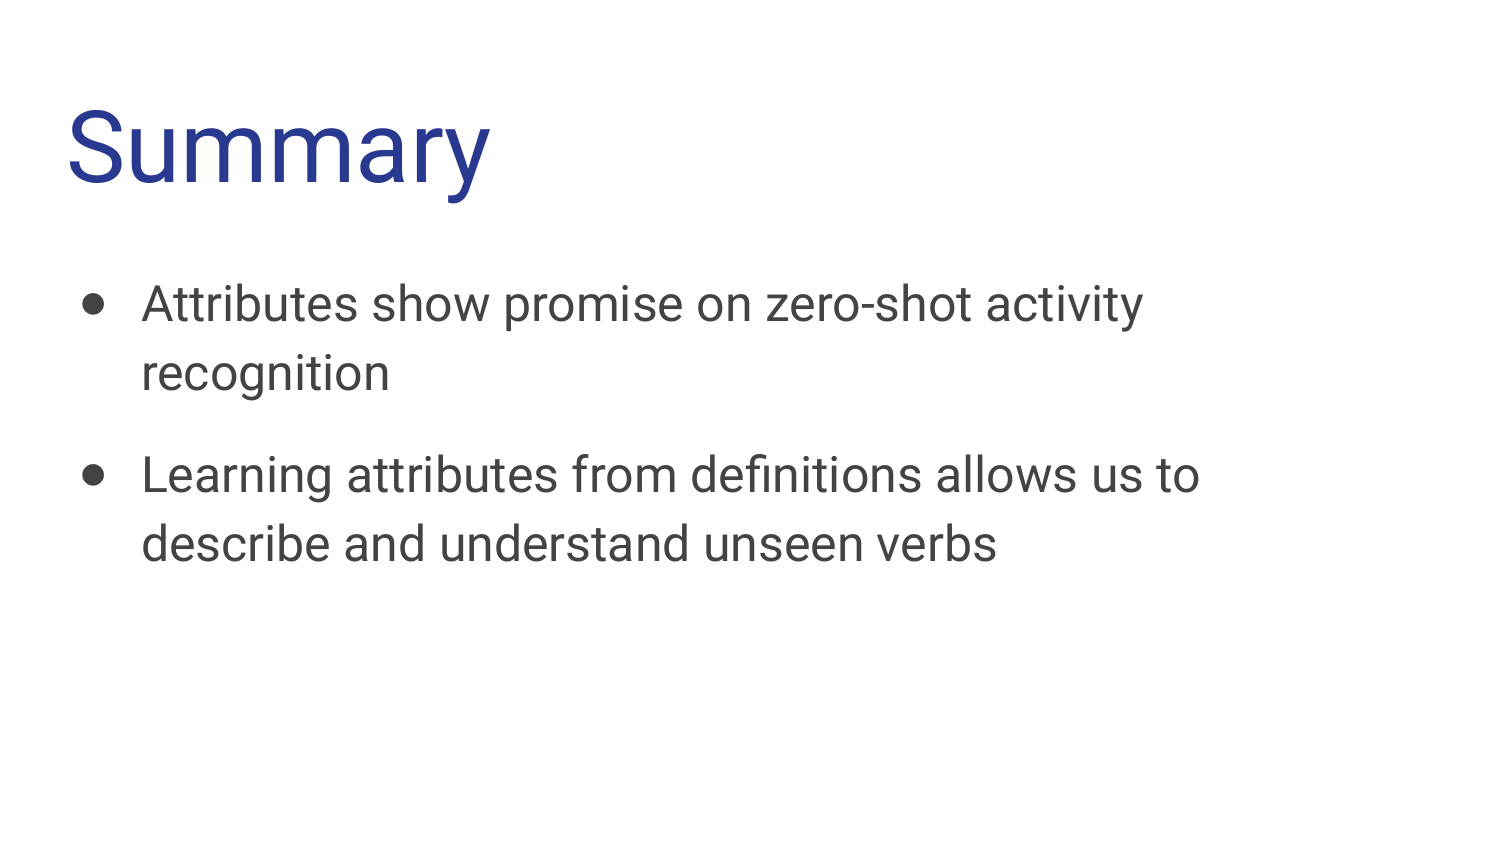

# Summary
Attributes show promise on zero-shot activity recognition
Learning attributes from definitions allows us to describe and understand unseen verbs